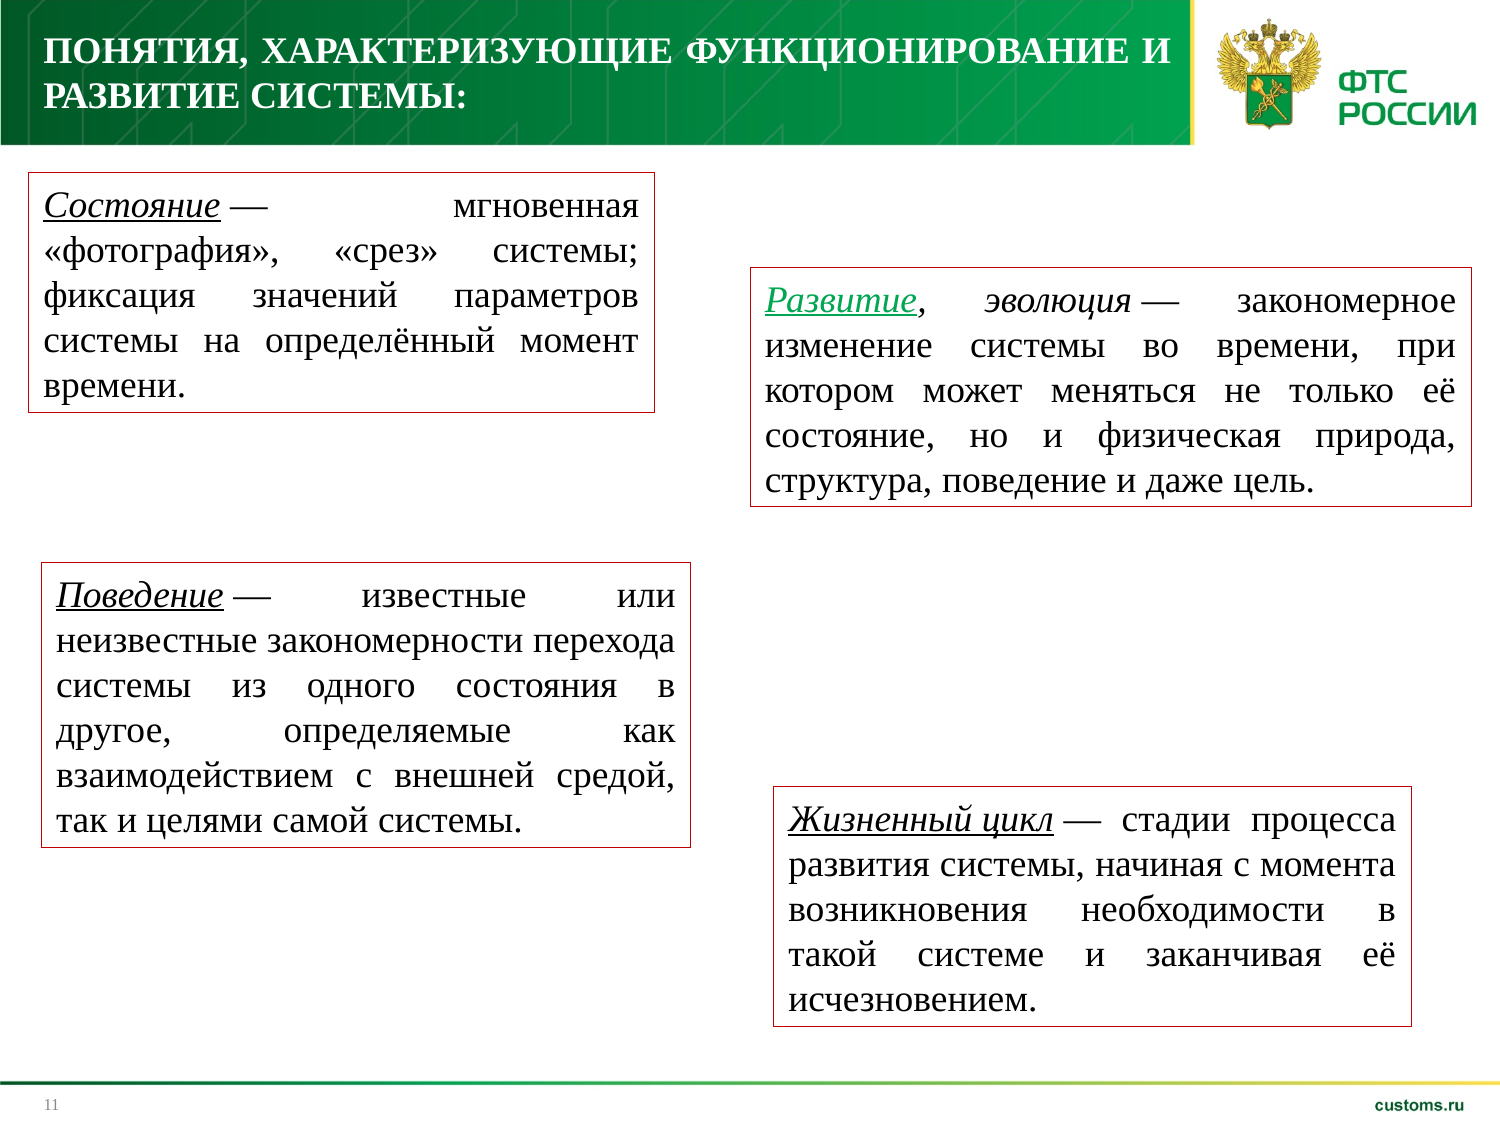

ПОНЯТИЯ, ХАРАКТЕРИЗУЮЩИЕ ФУНКЦИОНИРОВАНИЕ И РАЗВИТИЕ СИСТЕМЫ:
Состояние — мгновенная «фотография», «срез» системы; фиксация значений параметров системы на определённый момент времени.
Развитие, эволюция — закономерное изменение системы во времени, при котором может меняться не только её состояние, но и физическая природа, структура, поведение и даже цель.
Поведение — известные или неизвестные закономерности перехода системы из одного состояния в другое, определяемые как взаимодействием с внешней средой, так и целями самой системы.
Жизненный цикл — стадии процесса развития системы, начиная с момента возникновения необходимости в такой системе и заканчивая её исчезновением.
11